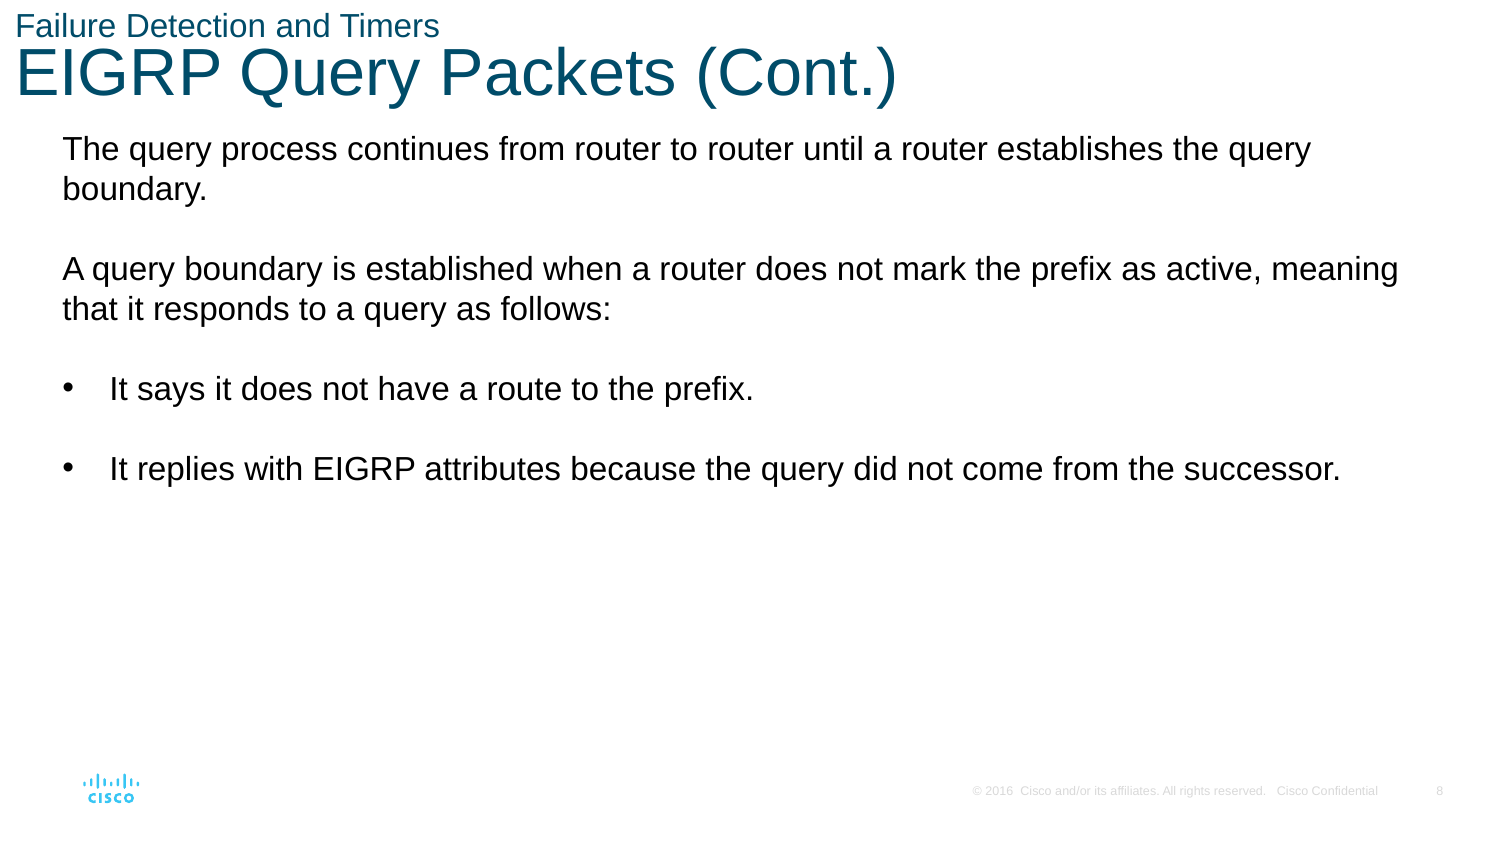

# Failure Detection and Timers EIGRP Query Packets (Cont.)
The query process continues from router to router until a router establishes the query boundary.

A query boundary is established when a router does not mark the prefix as active, meaning that it responds to a query as follows:

It says it does not have a route to the prefix.

It replies with EIGRP attributes because the query did not come from the successor.